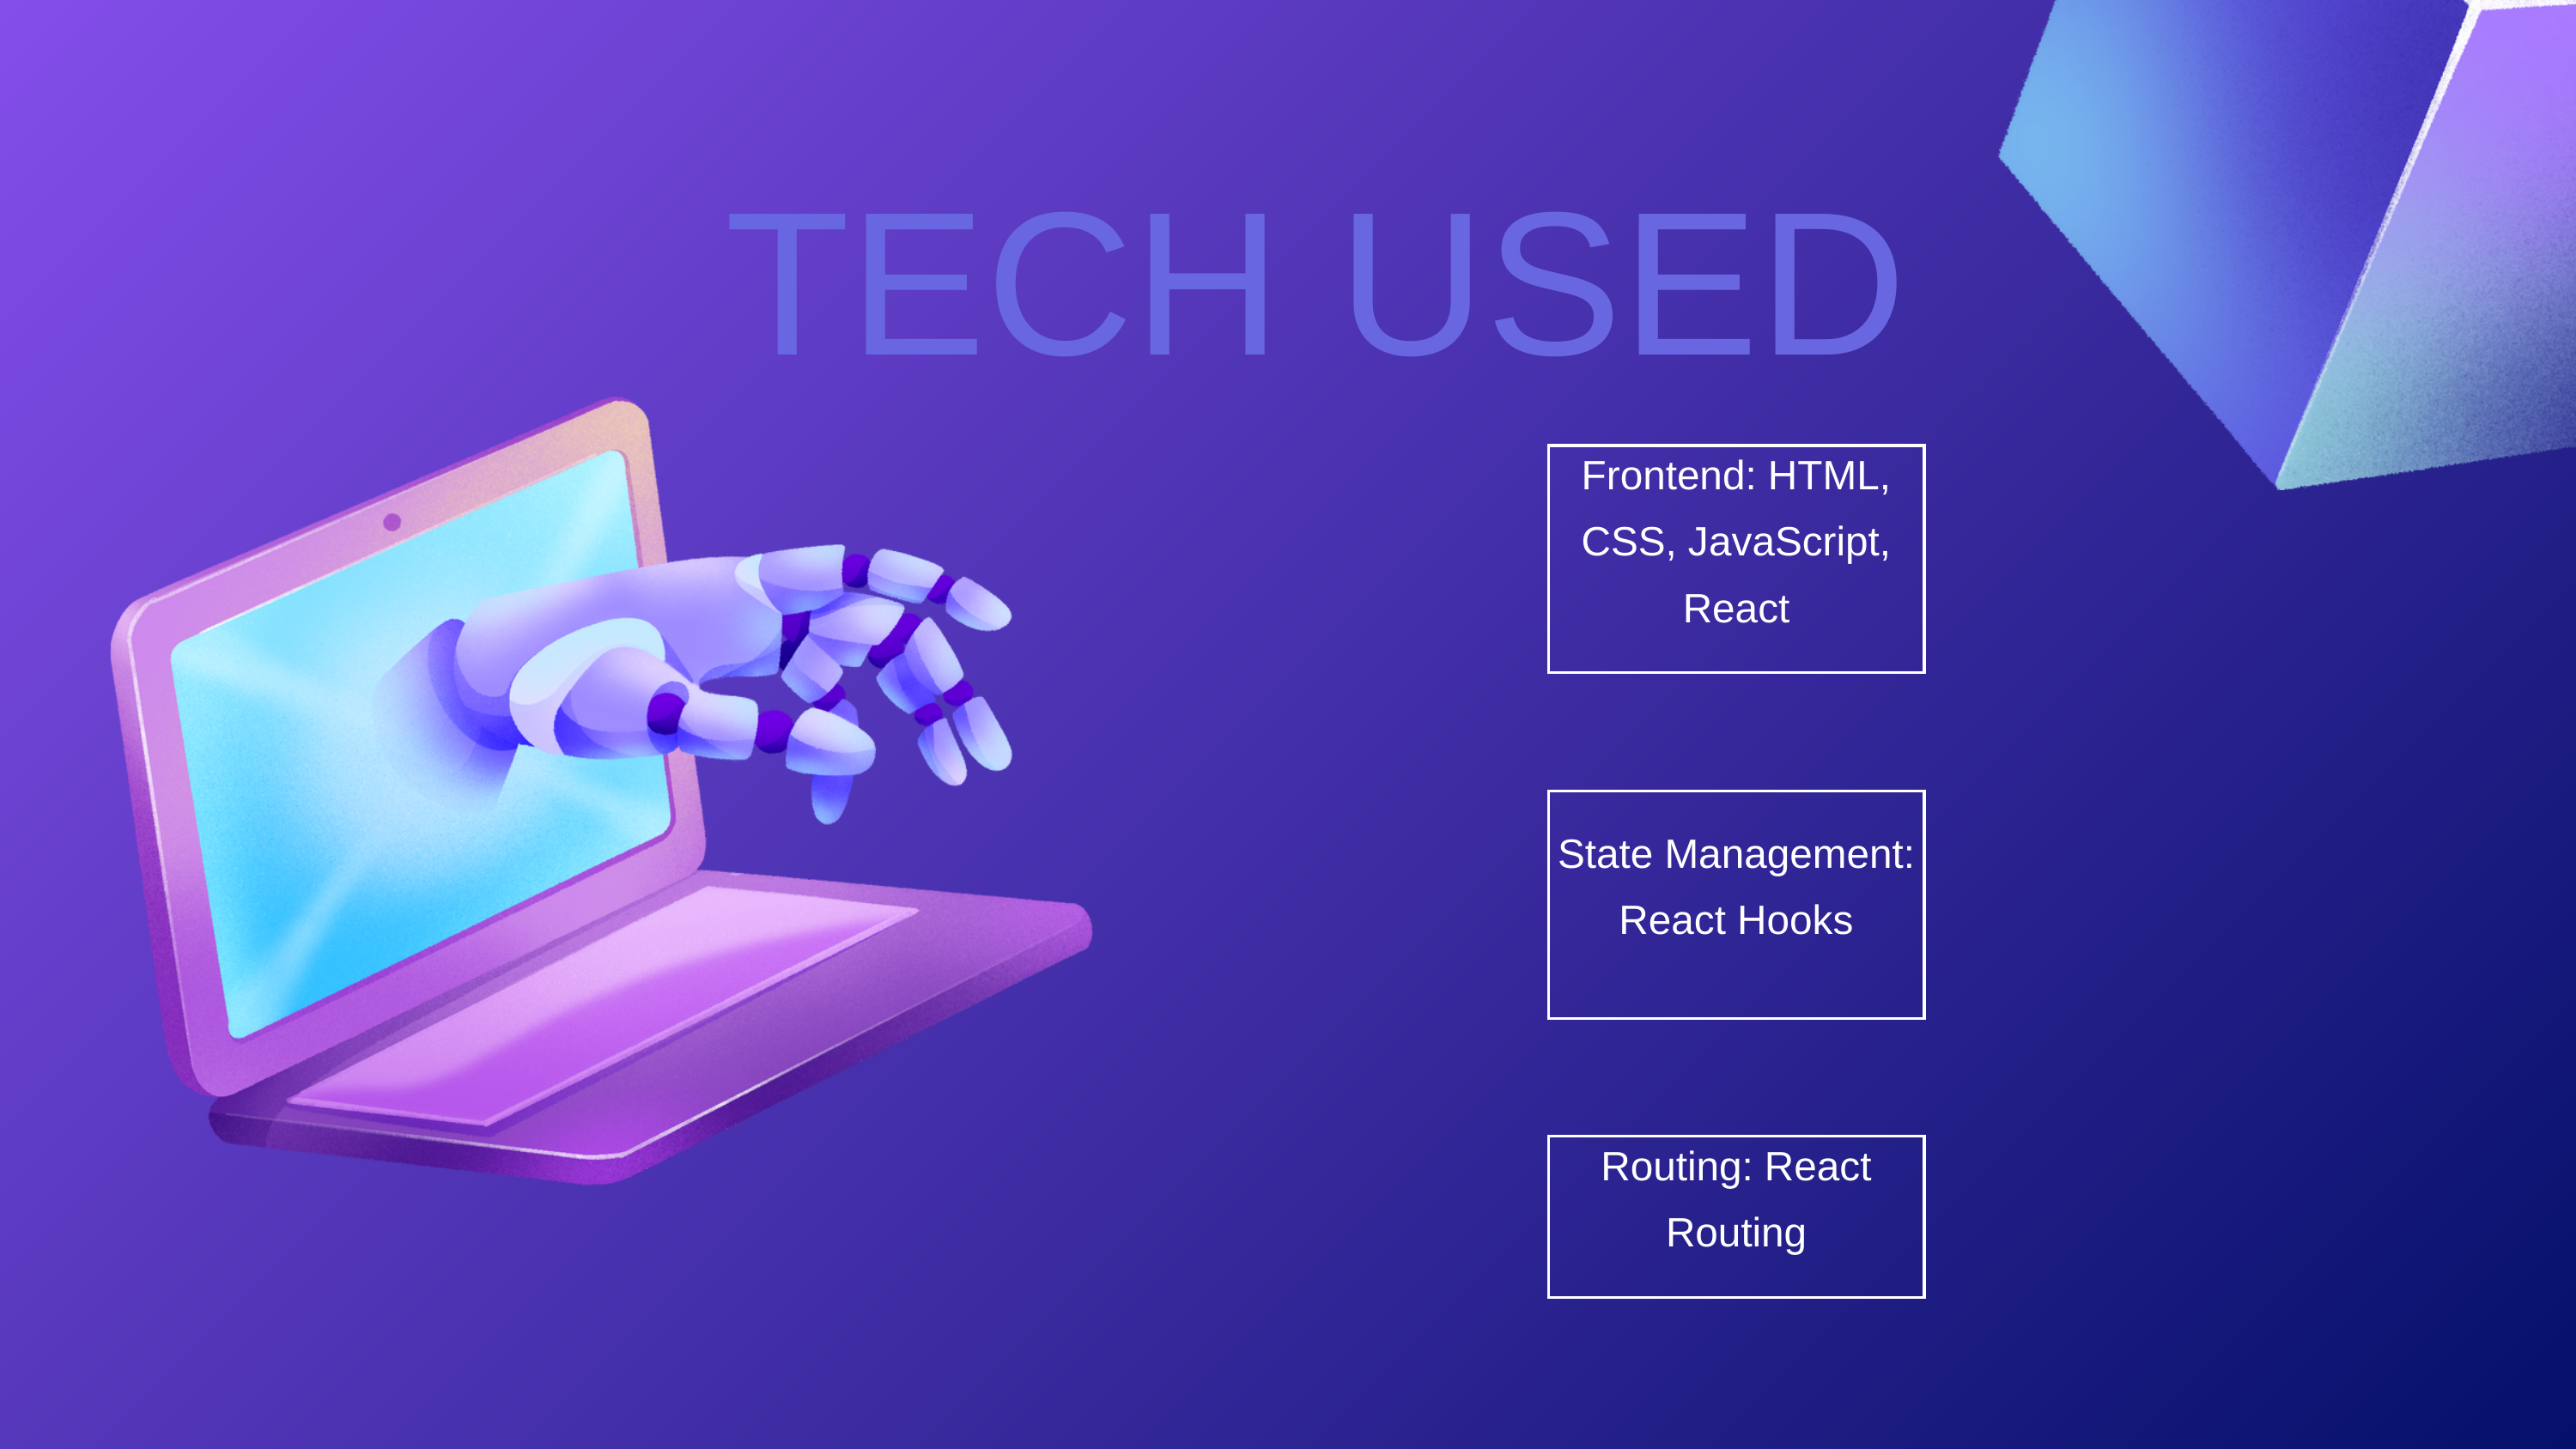

TECH USED

Frontend: HTML, CSS, JavaScript, React

State Management: React Hooks

Routing: React Routing